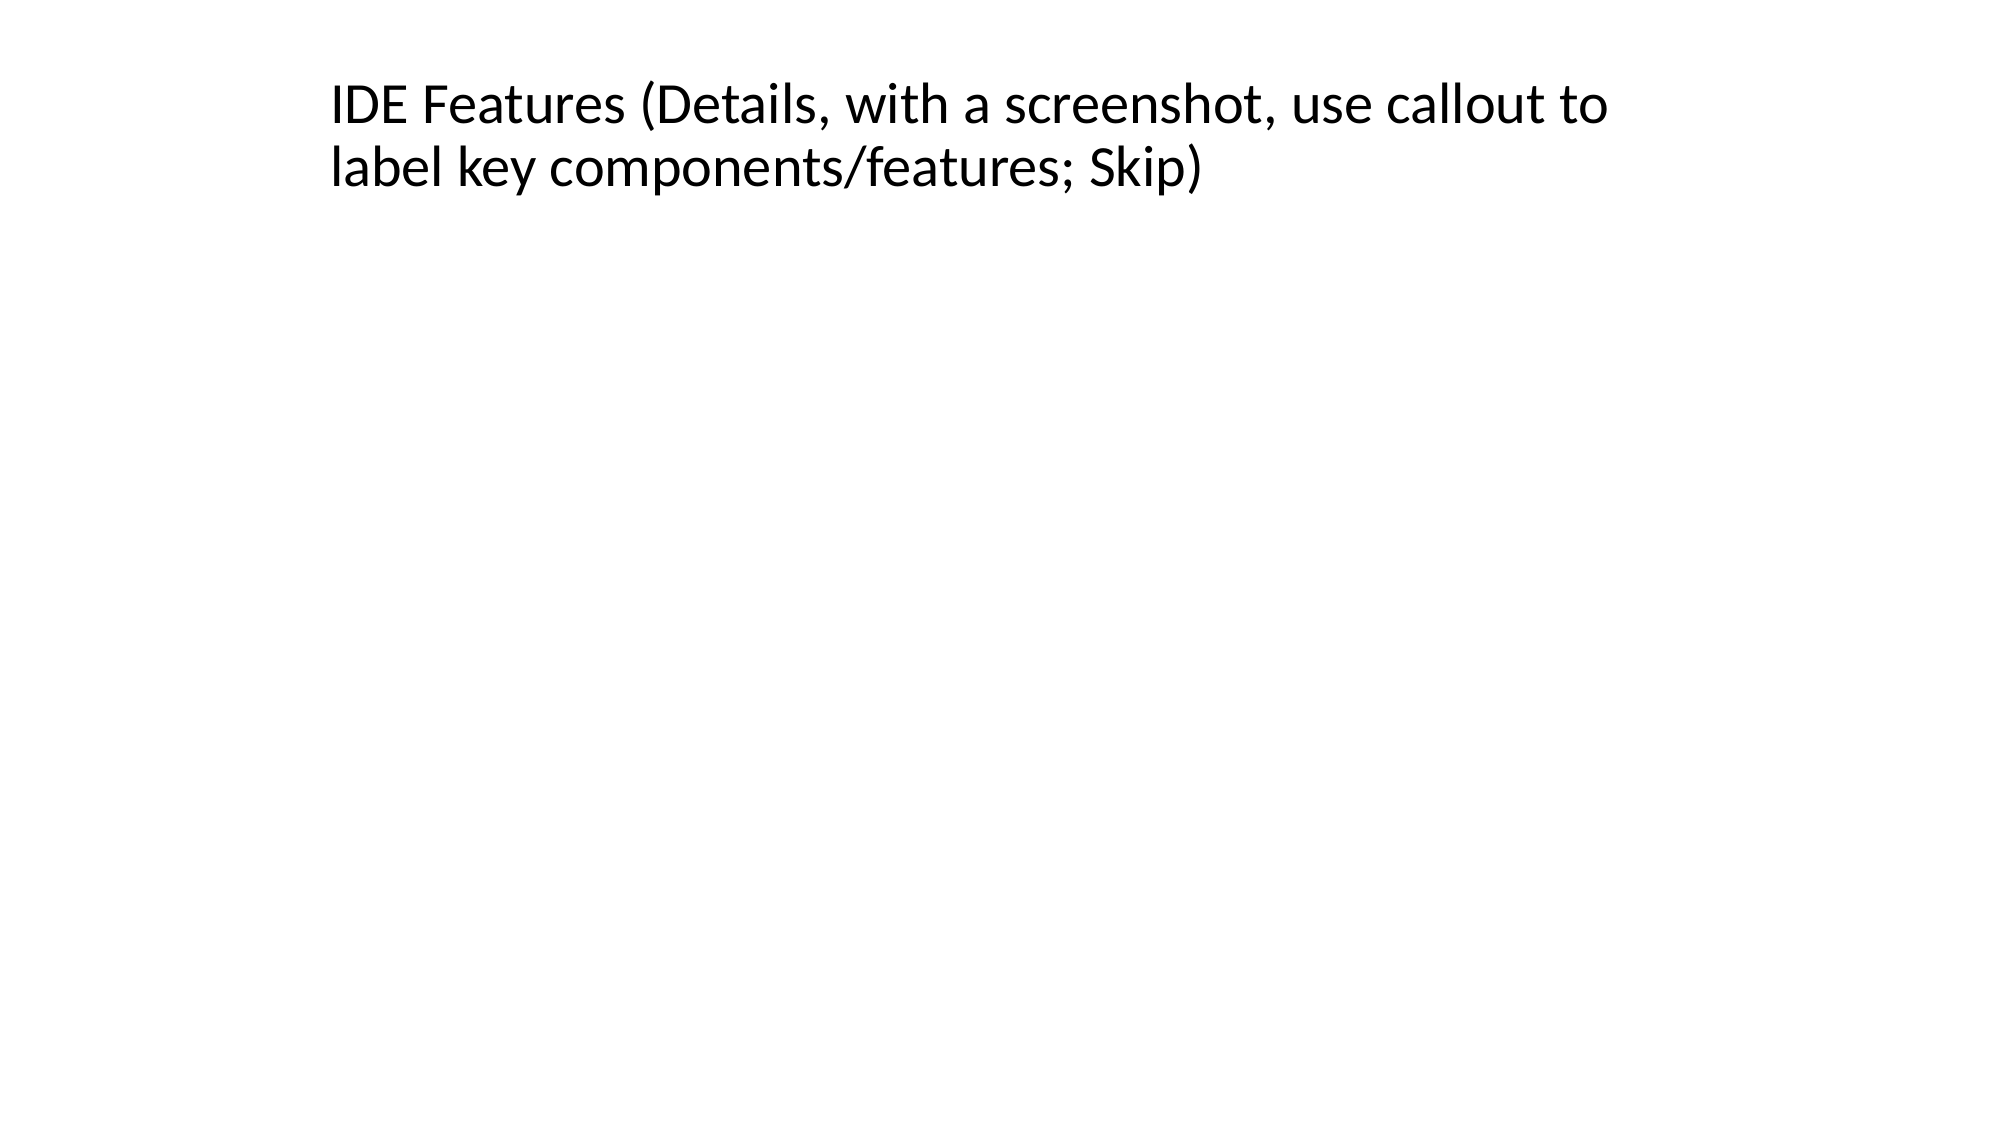

# IDE Features (Details, with a screenshot, use callout to label key components/features; Skip)